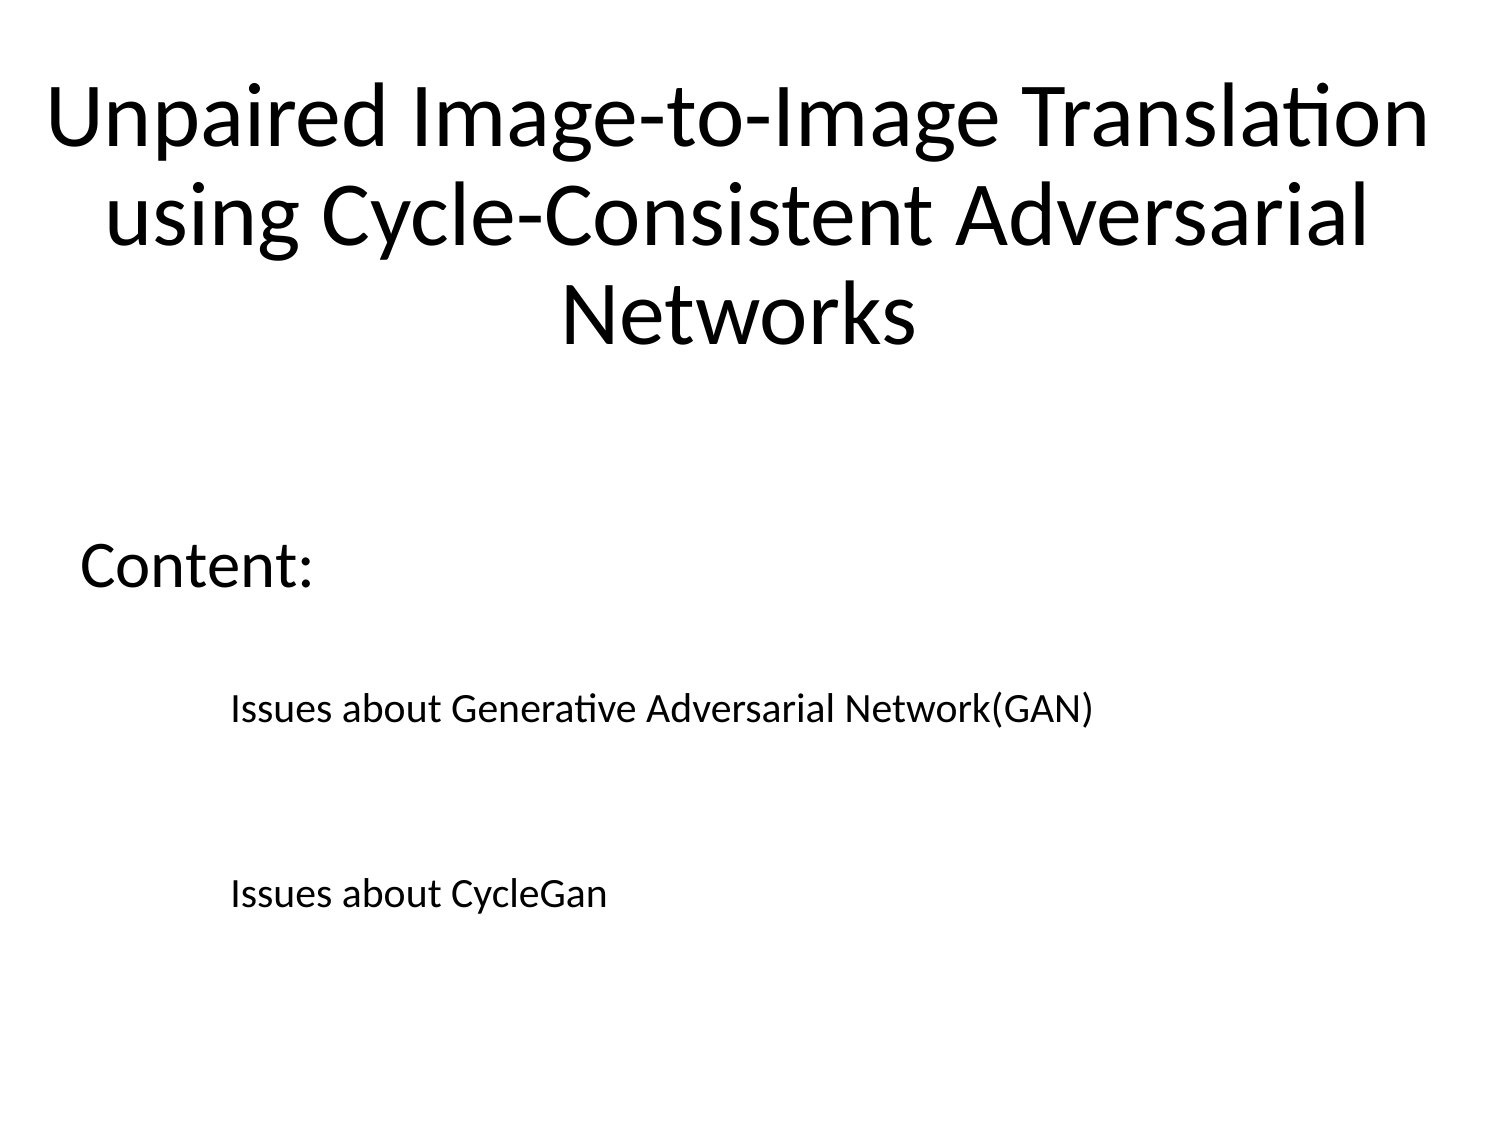

# Unpaired Image-to-Image Translation using Cycle-Consistent Adversarial Networks
Content:

	Issues about Generative Adversarial Network(GAN)

	Issues about CycleGan